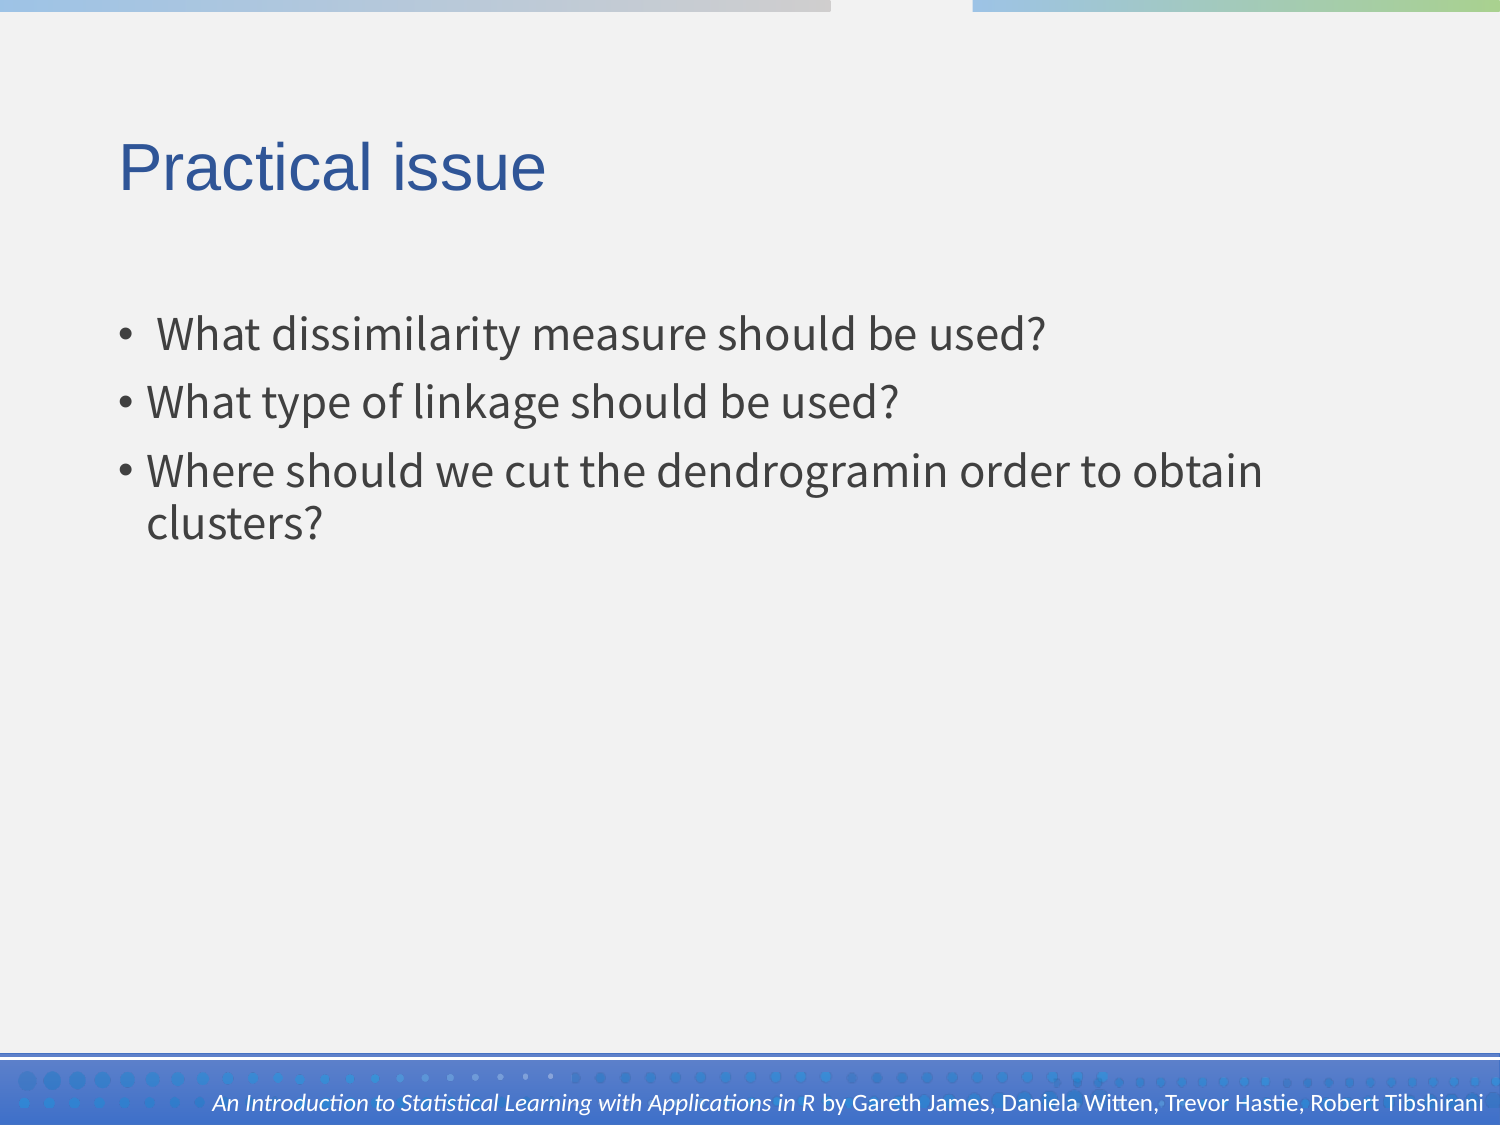

# Practical issue
 What dissimilarity measure should be used?
What type of linkage should be used?
Where should we cut the dendrogramin order to obtain clusters?
An Introduction to Statistical Learning with Applications in R by Gareth James, Daniela Witten, Trevor Hastie, Robert Tibshirani